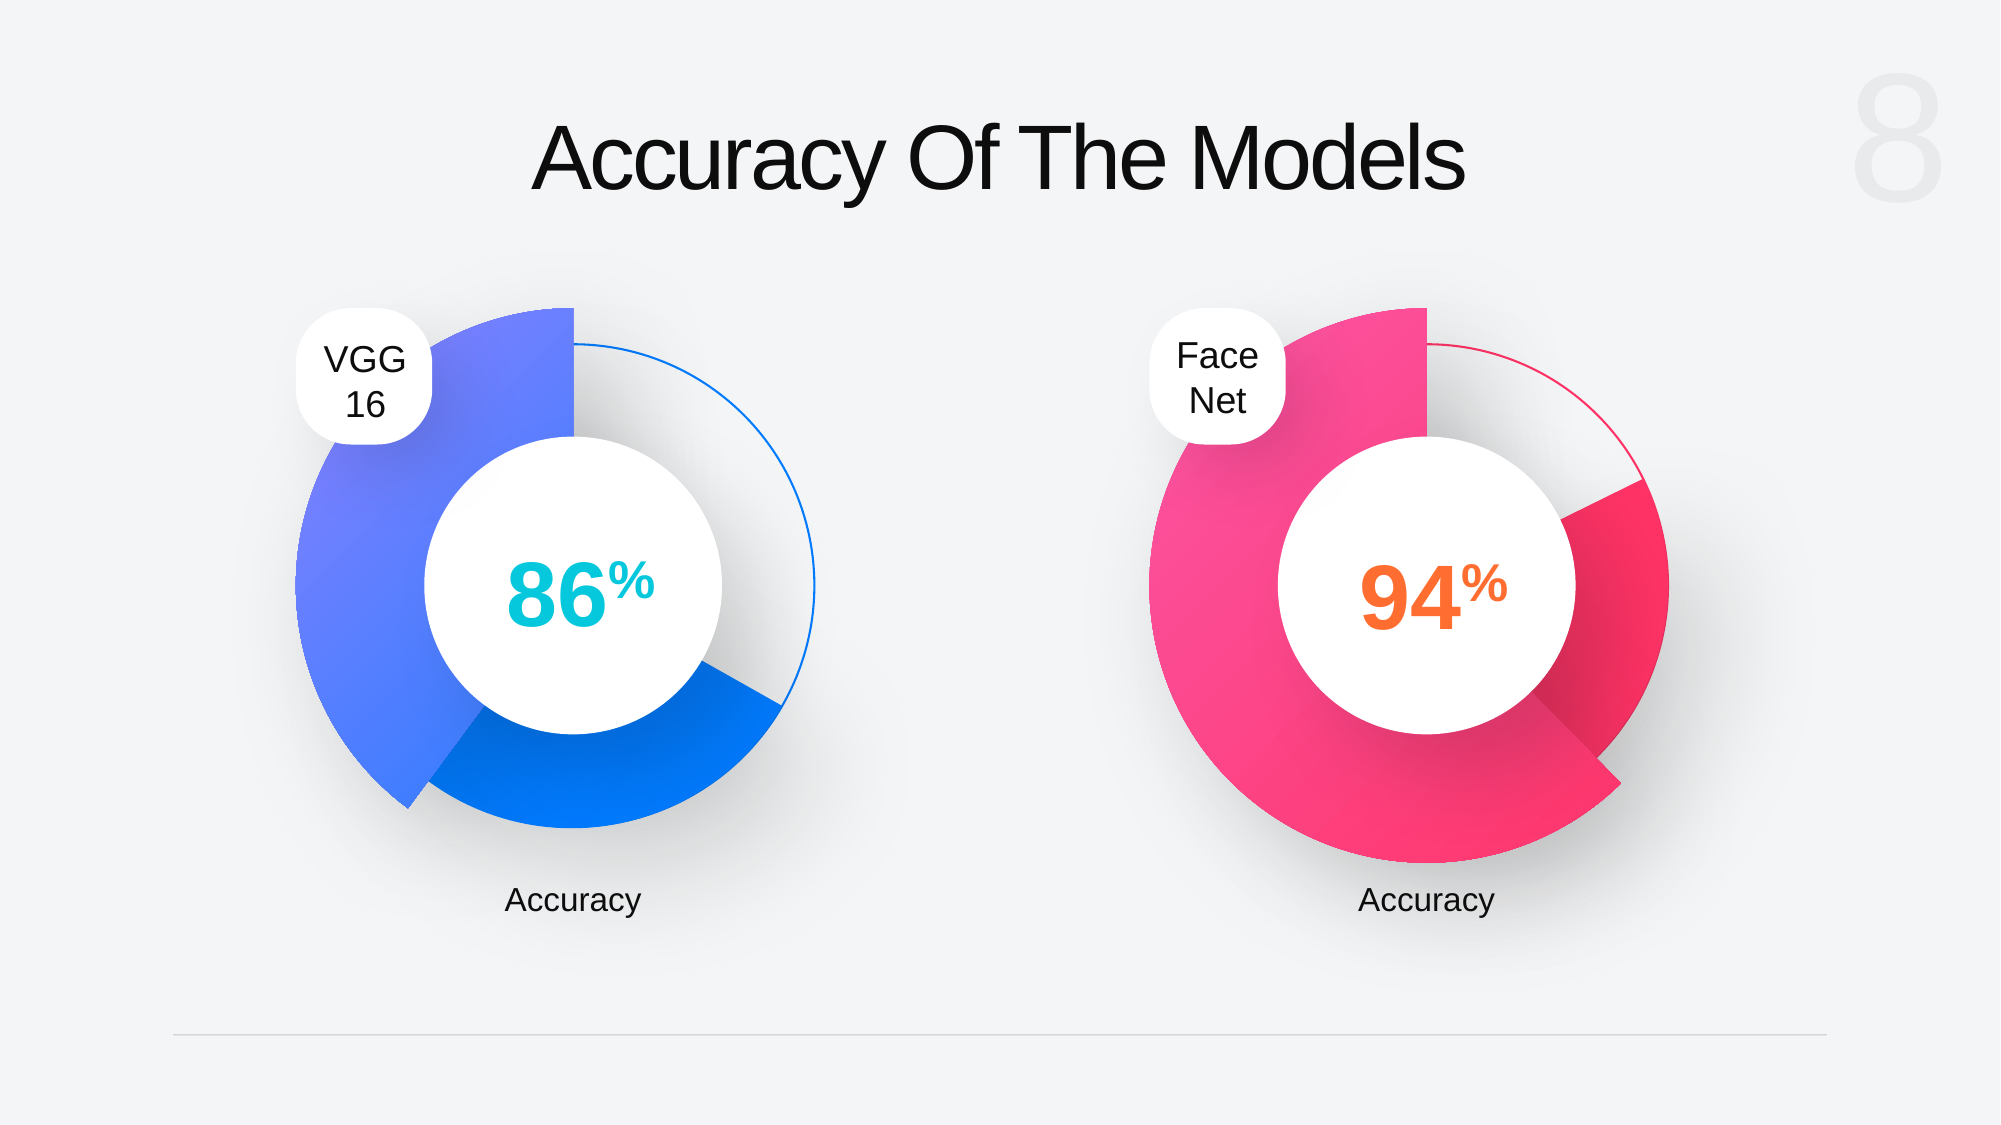

Accuracy Of The Models

VGG 16

Face
Net

86%
94%
Accuracy

Accuracy